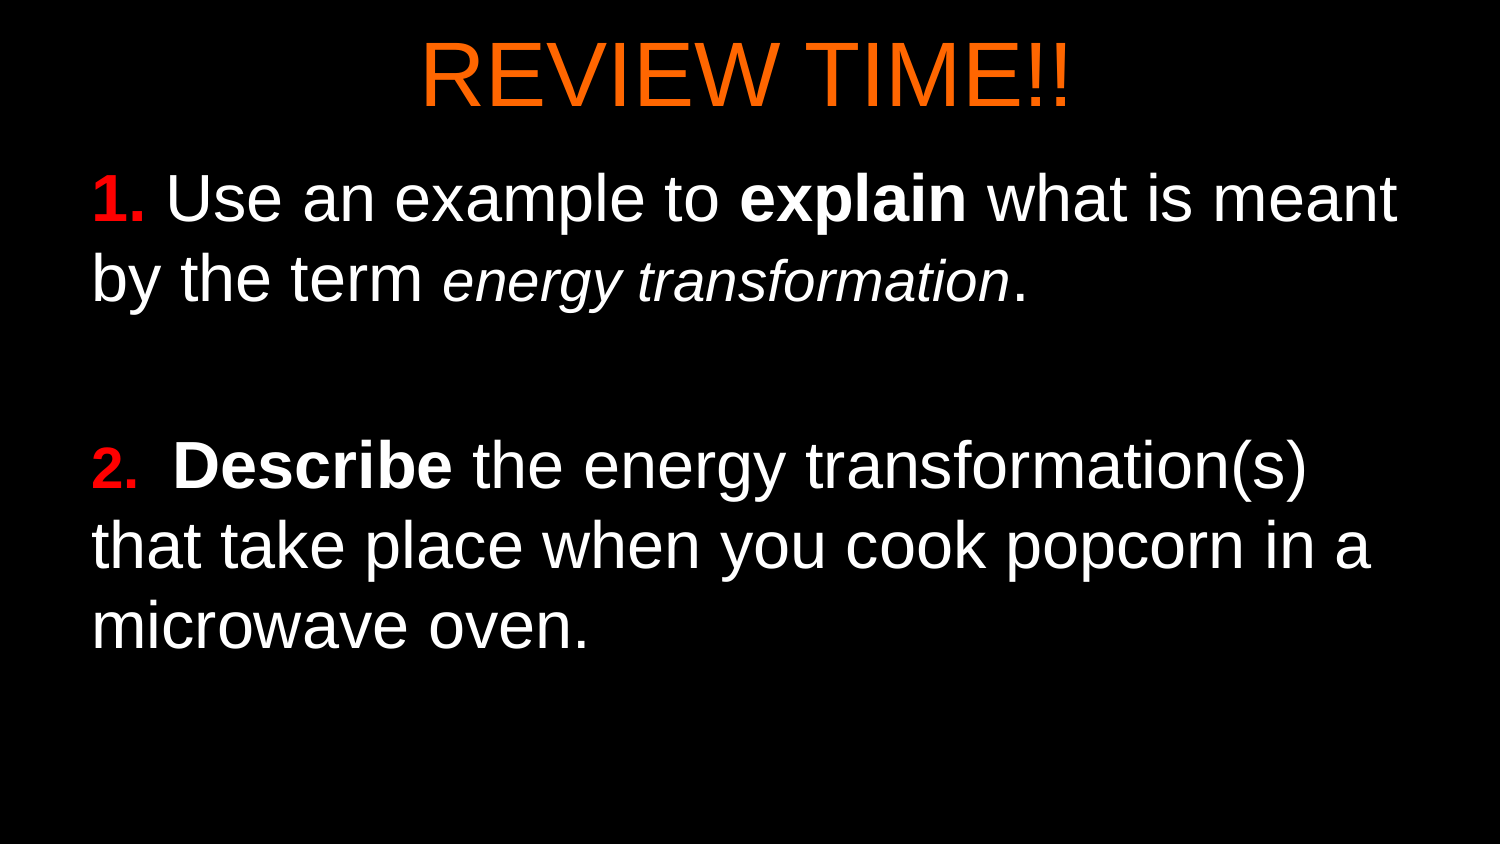

# REVIEW TIME!!
1. Use an example to explain what is meant by the term energy transformation.

2.  Describe the energy transformation(s) that take place when you cook popcorn in a microwave oven.